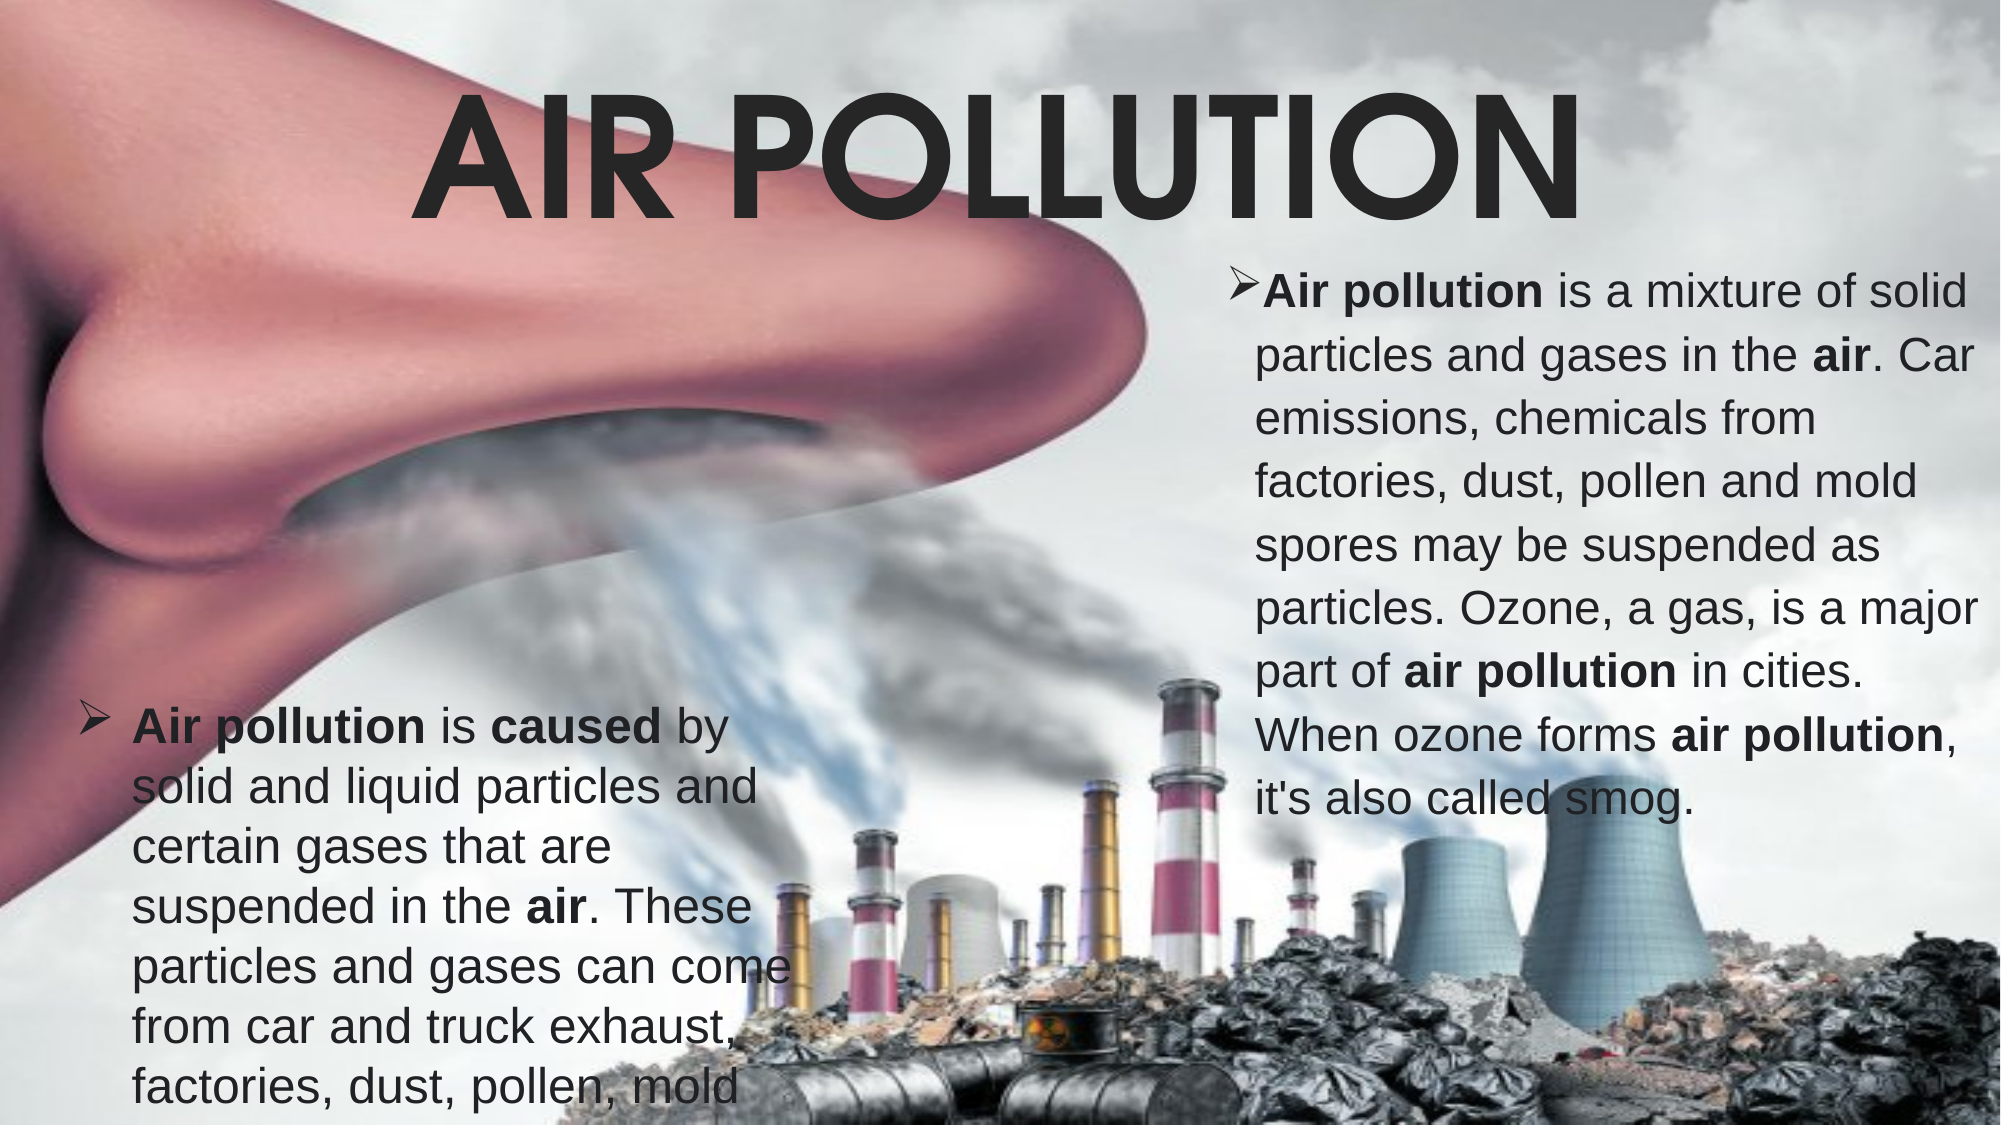

# AIR POLLUTION
Air pollution is a mixture of solid particles and gases in the air. Car emissions, chemicals from factories, dust, pollen and mold spores may be suspended as particles. Ozone, a gas, is a major part of air pollution in cities. When ozone forms air pollution, it's also called smog.
Air pollution is caused by solid and liquid particles and certain gases that are suspended in the air. These particles and gases can come from car and truck exhaust, factories, dust, pollen, mold spores, volcanoes and wildfires.